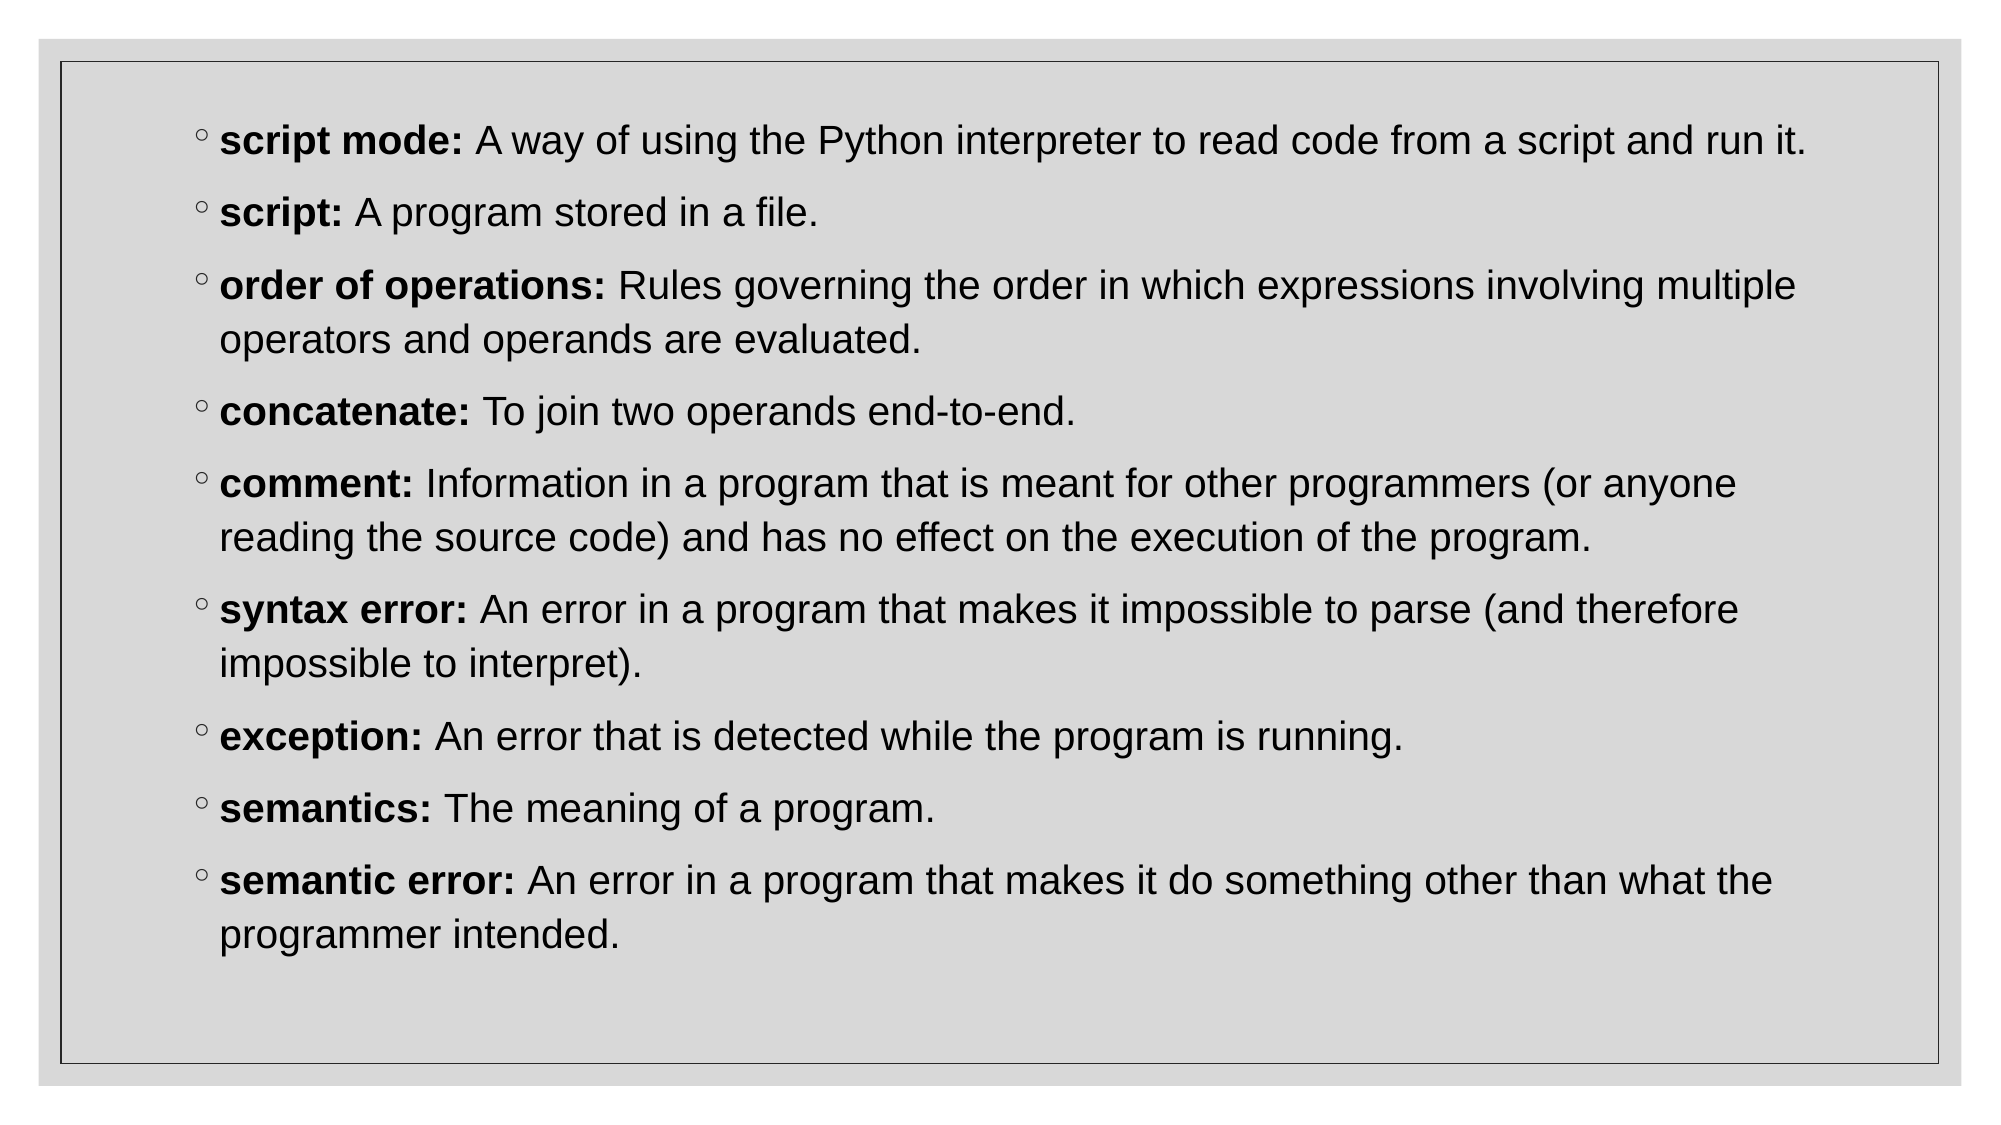

script mode: A way of using the Python interpreter to read code from a script and run it.
script: A program stored in a file.
order of operations: Rules governing the order in which expressions involving multiple operators and operands are evaluated.
concatenate: To join two operands end-to-end.
comment: Information in a program that is meant for other programmers (or anyone reading the source code) and has no effect on the execution of the program.
syntax error: An error in a program that makes it impossible to parse (and therefore impossible to interpret).
exception: An error that is detected while the program is running.
semantics: The meaning of a program.
semantic error: An error in a program that makes it do something other than what the programmer intended.